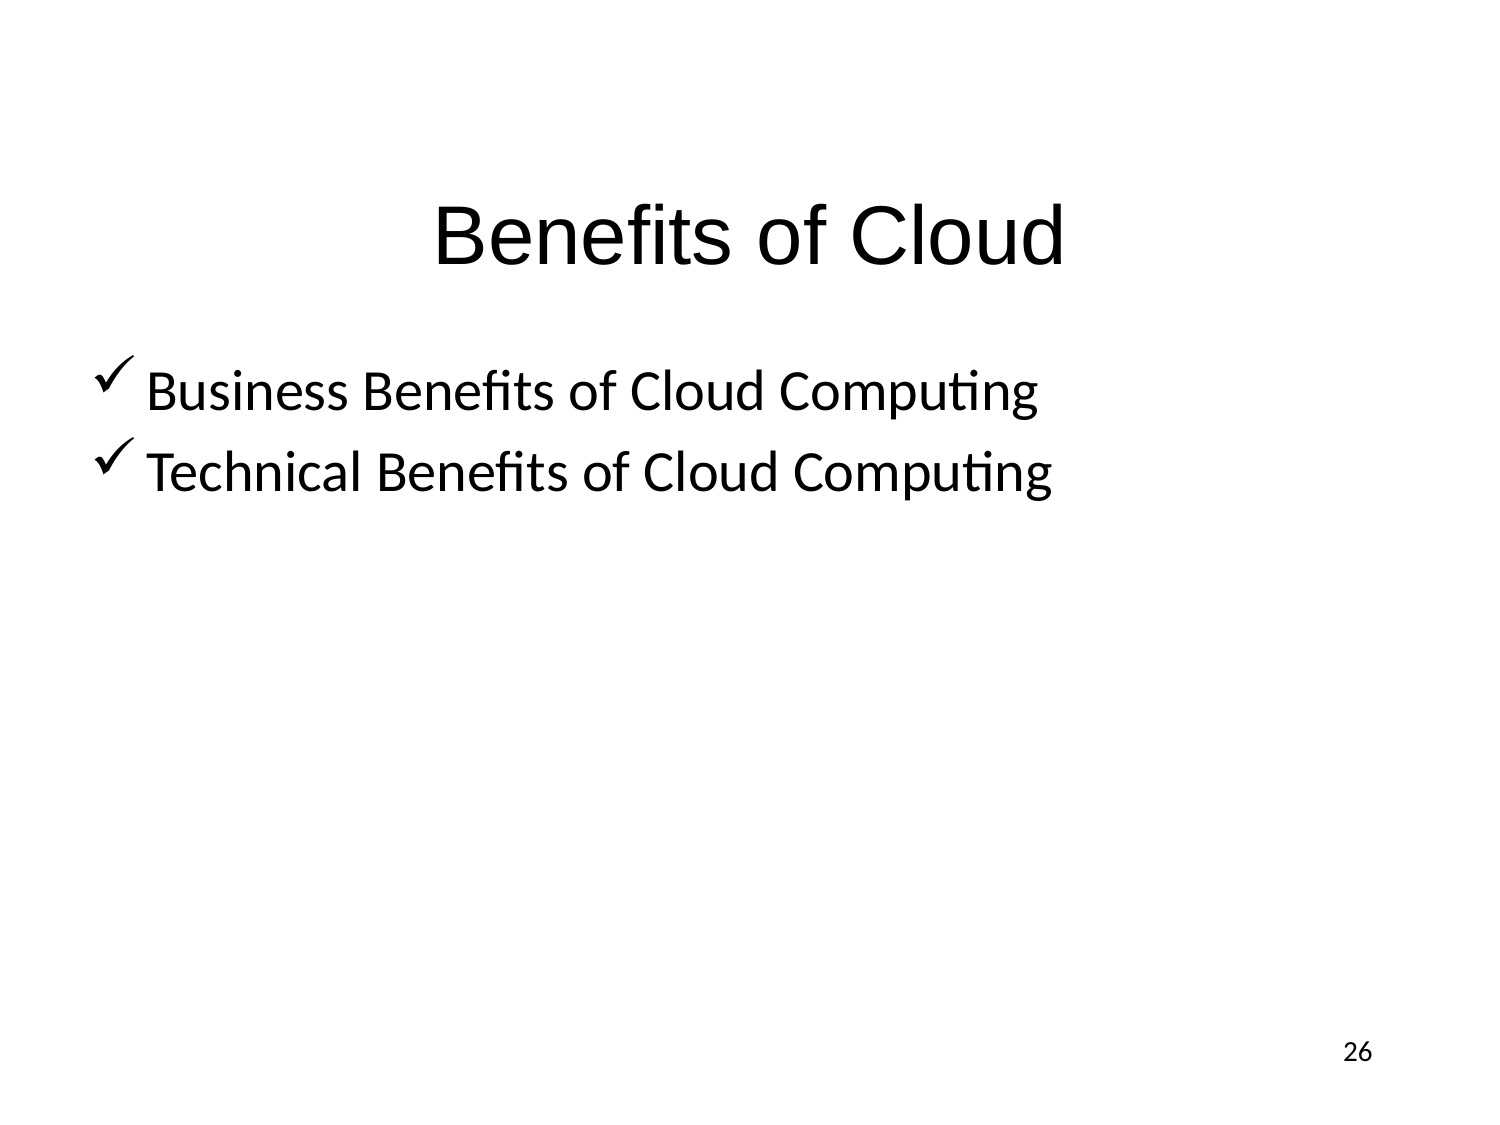

# Benefits of Cloud

Business Benefits of Cloud Computing
Technical Benefits of Cloud Computing
26